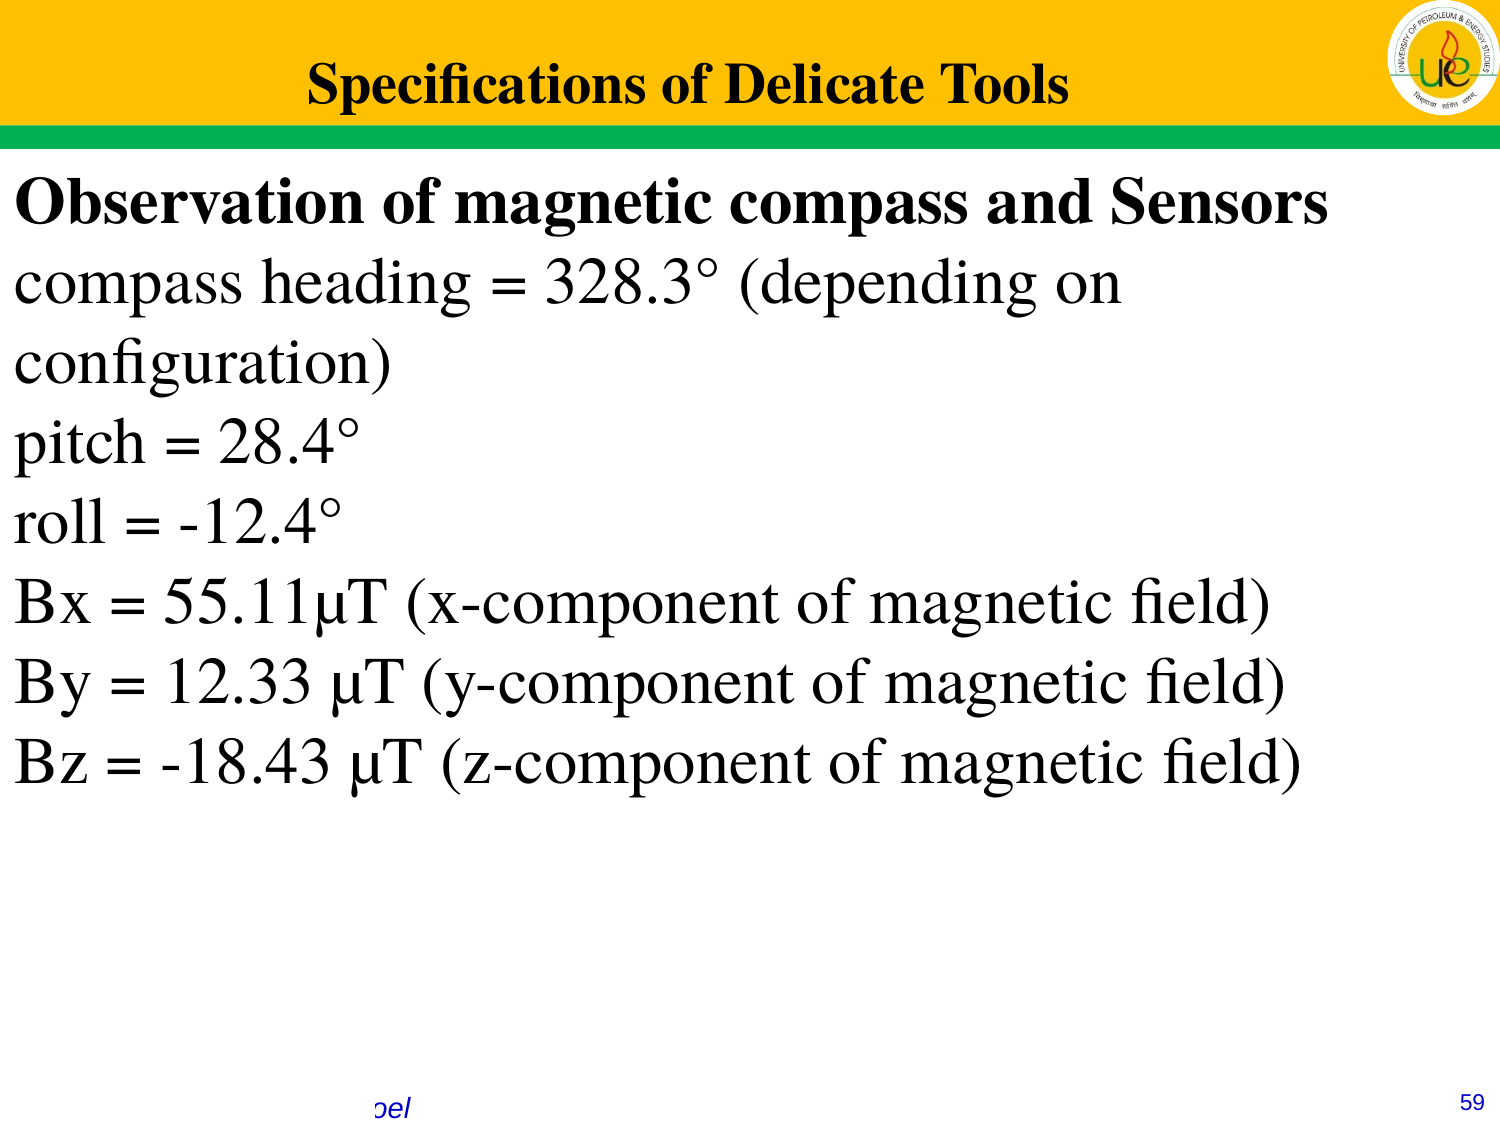

Specifications of Delicate Tools
Observation of magnetic compass and Sensors
compass heading = 328.3° (depending on configuration)
pitch = 28.4°
roll = -12.4°
Bx = 55.11µT (x-component of magnetic field)
By = 12.33 µT (y-component of magnetic field)
Bz = -18.43 µT (z-component of magnetic field)